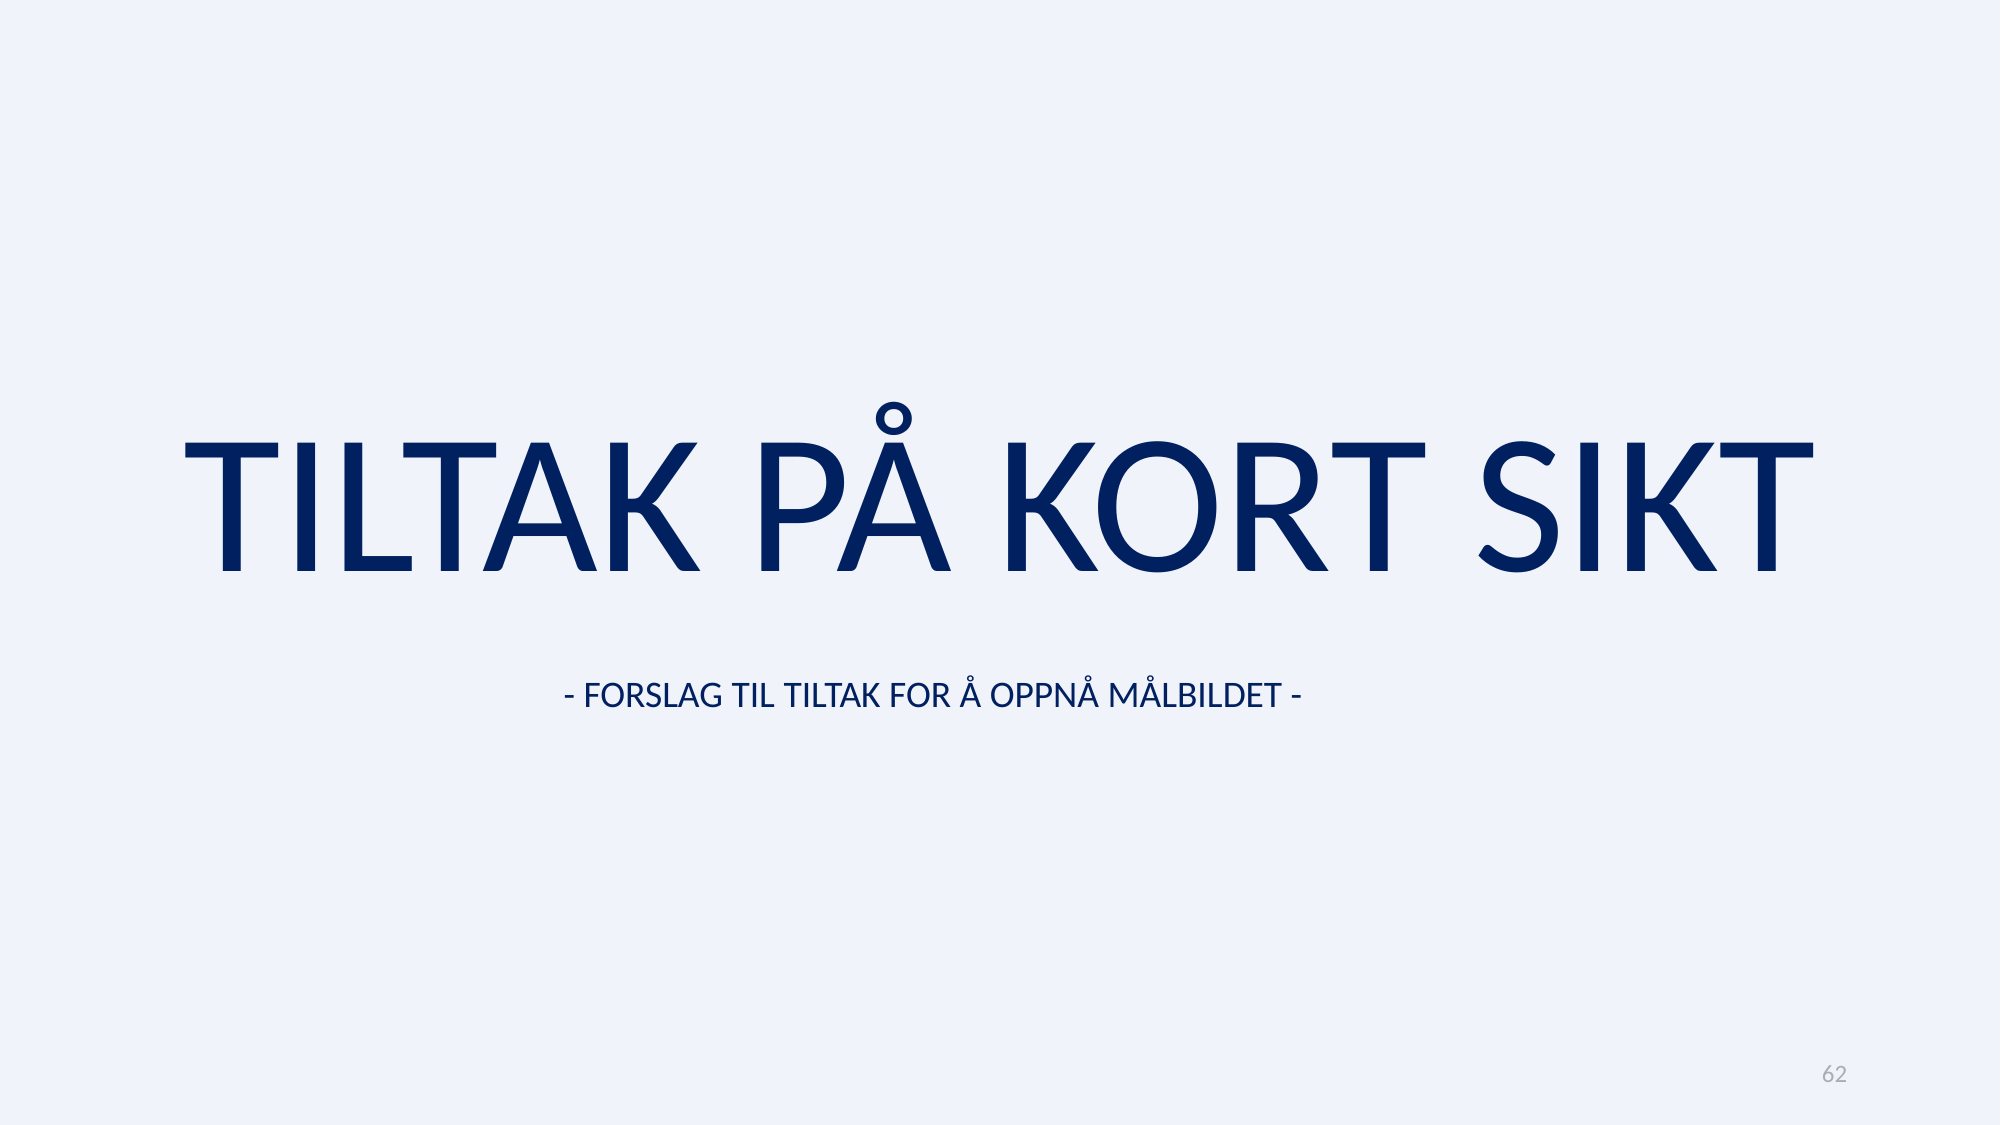

TILTAK PÅ KORT SIKT
- FORSLAG TIL TILTAK FOR Å OPPNÅ MÅLBILDET -
62